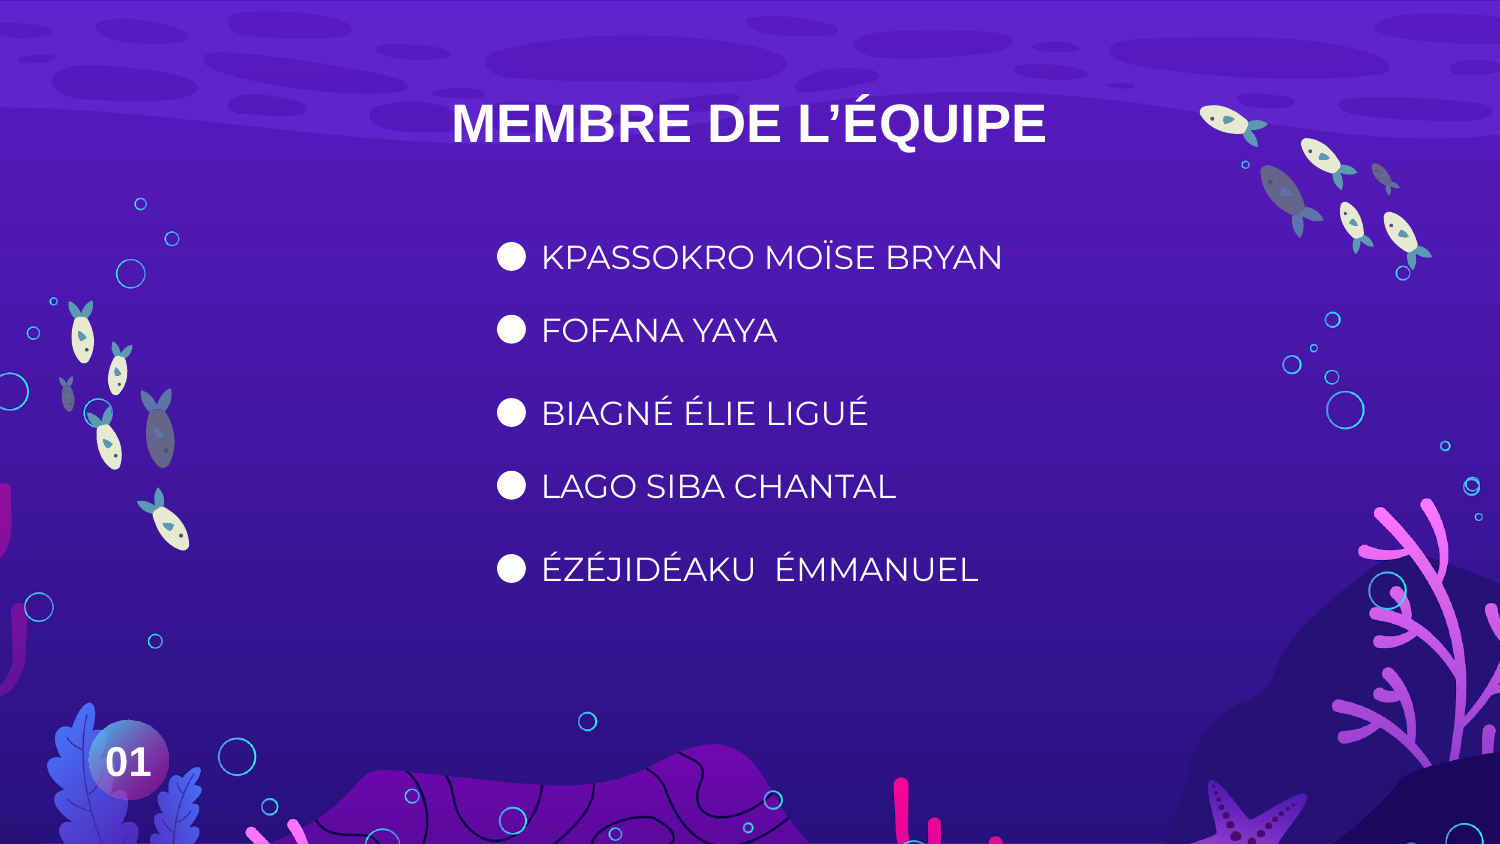

MEMBRE DE L’ÉQUIPE
KPASSOKRO MOÏSE BRYAN

FOFANA YAYA

BIAGNÉ ÉLIE LIGUÉ

LAGO SIBA CHANTAL

ÉZÉJIDÉAKU  ÉMMANUEL

# 01